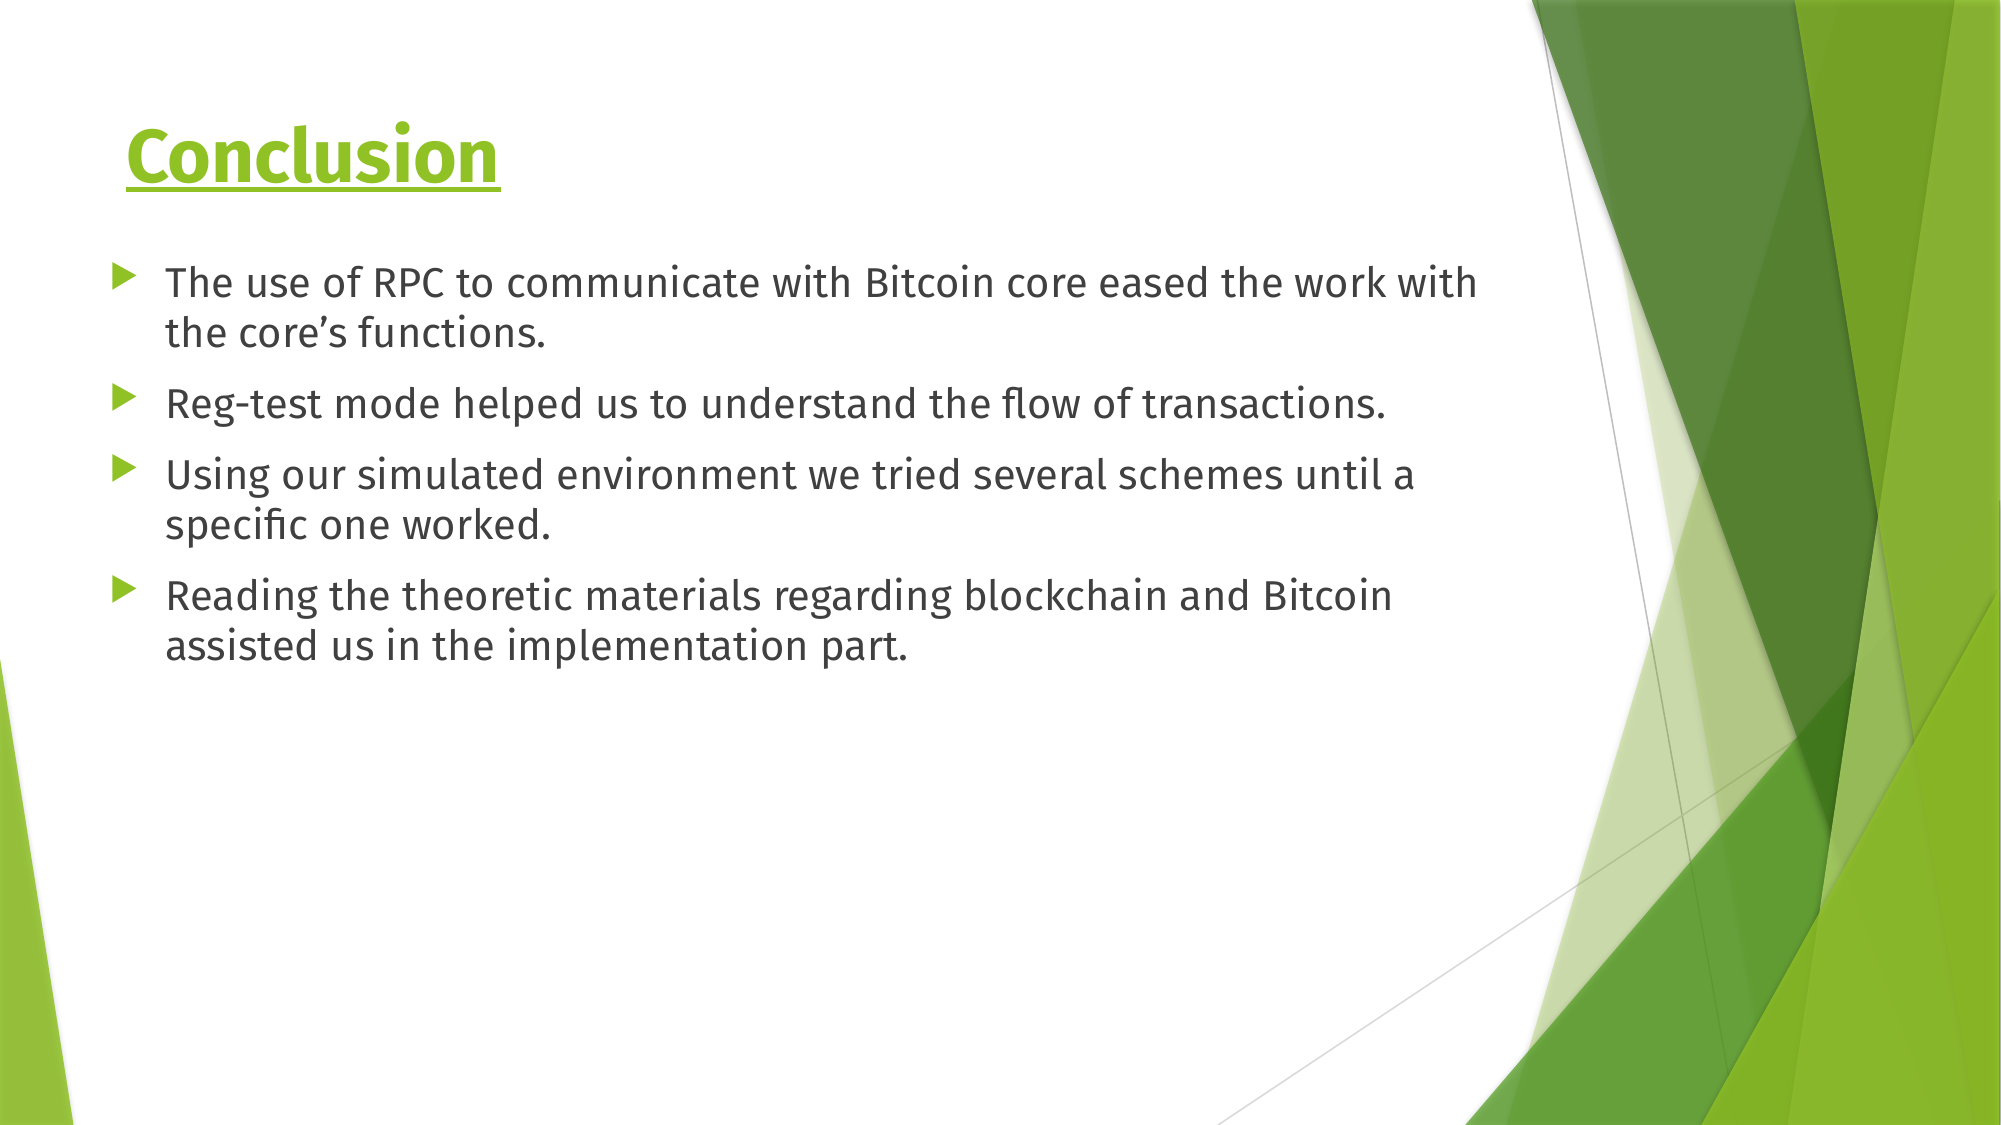

# Conclusion
The use of RPC to communicate with Bitcoin core eased the work with the core’s functions.
Reg-test mode helped us to understand the flow of transactions.
Using our simulated environment we tried several schemes until a specific one worked.
Reading the theoretic materials regarding blockchain and Bitcoin assisted us in the implementation part.